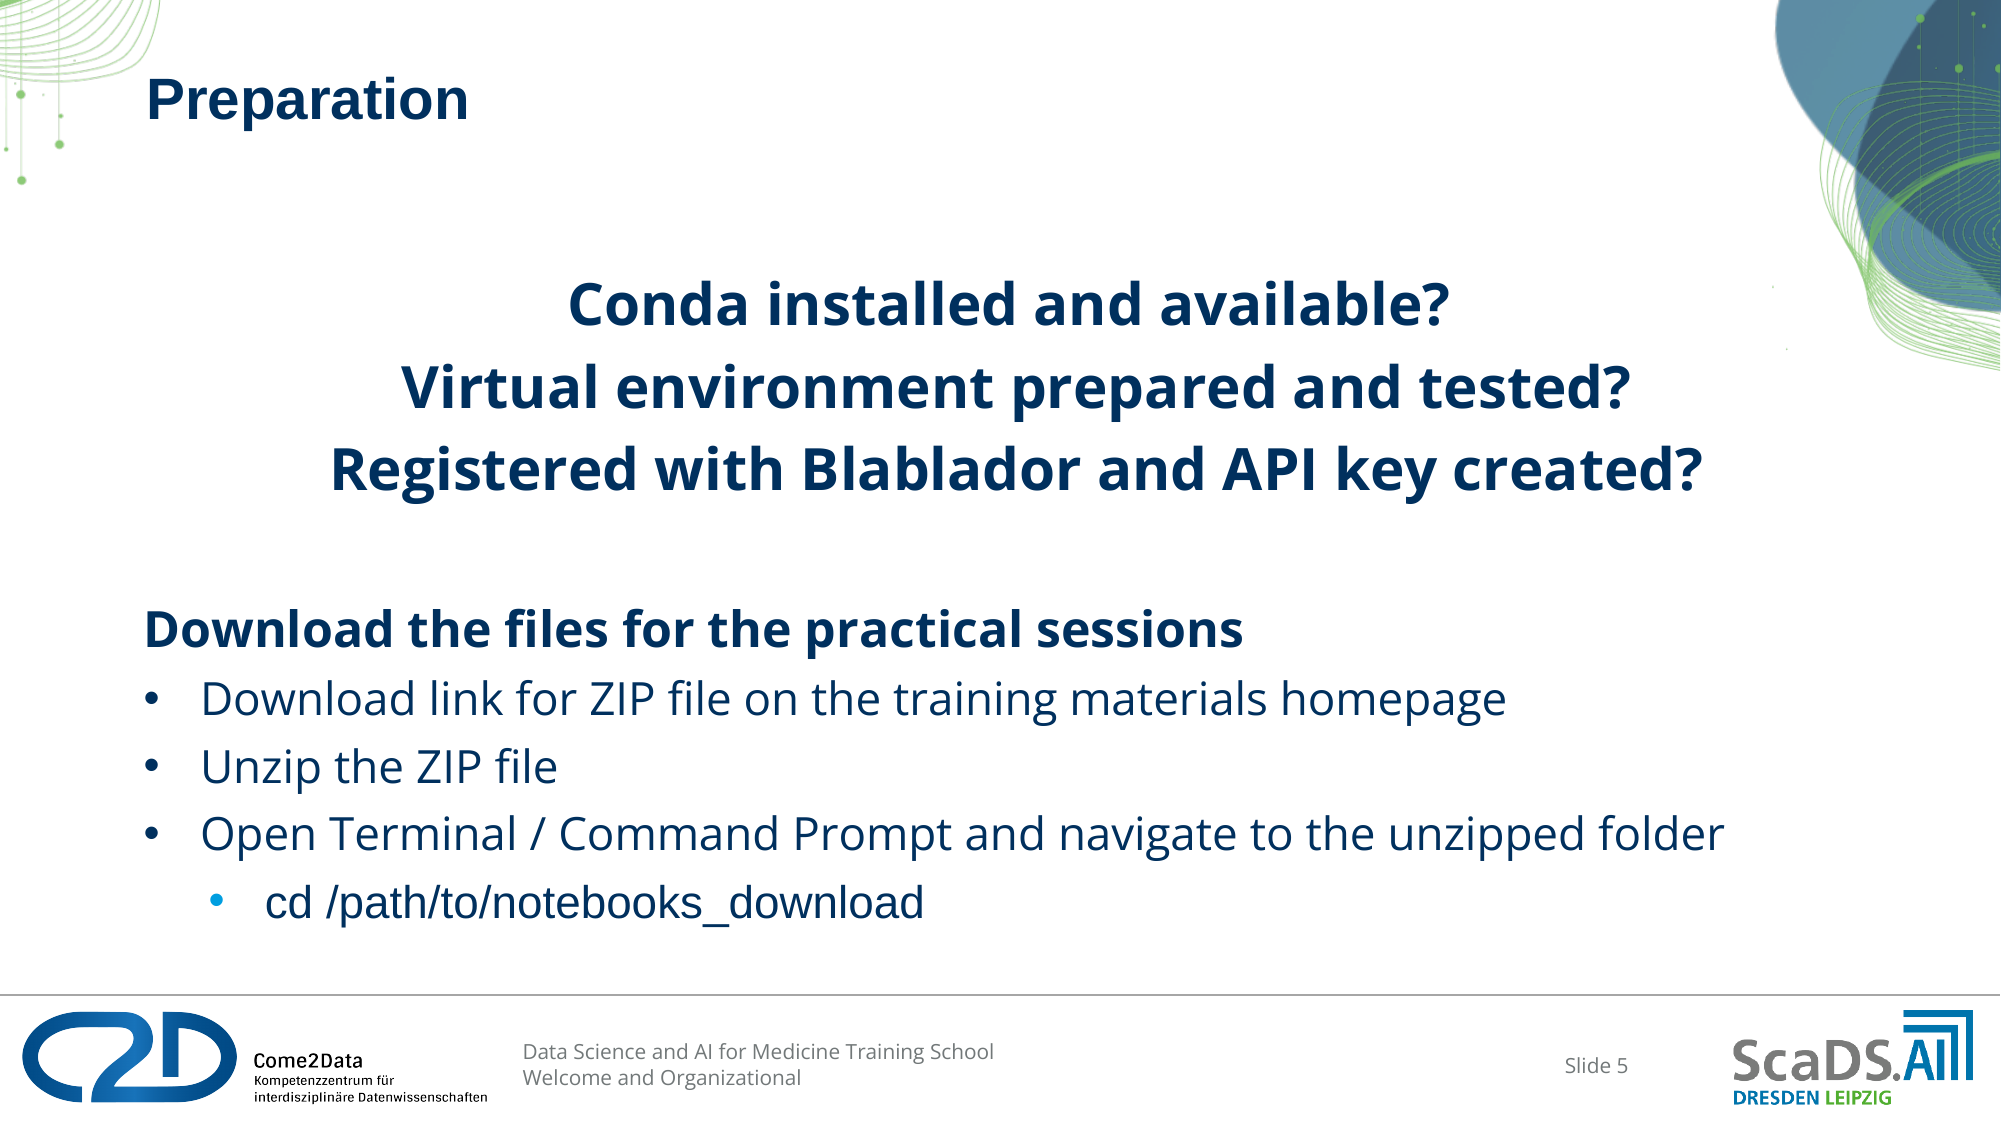

# Preparation
Conda installed and available?
Virtual environment prepared and tested?
Registered with Blablador and API key created?

Download the files for the practical sessions
Download link for ZIP file on the training materials homepage
Unzip the ZIP file
Open Terminal / Command Prompt and navigate to the unzipped folder
cd /path/to/notebooks_download